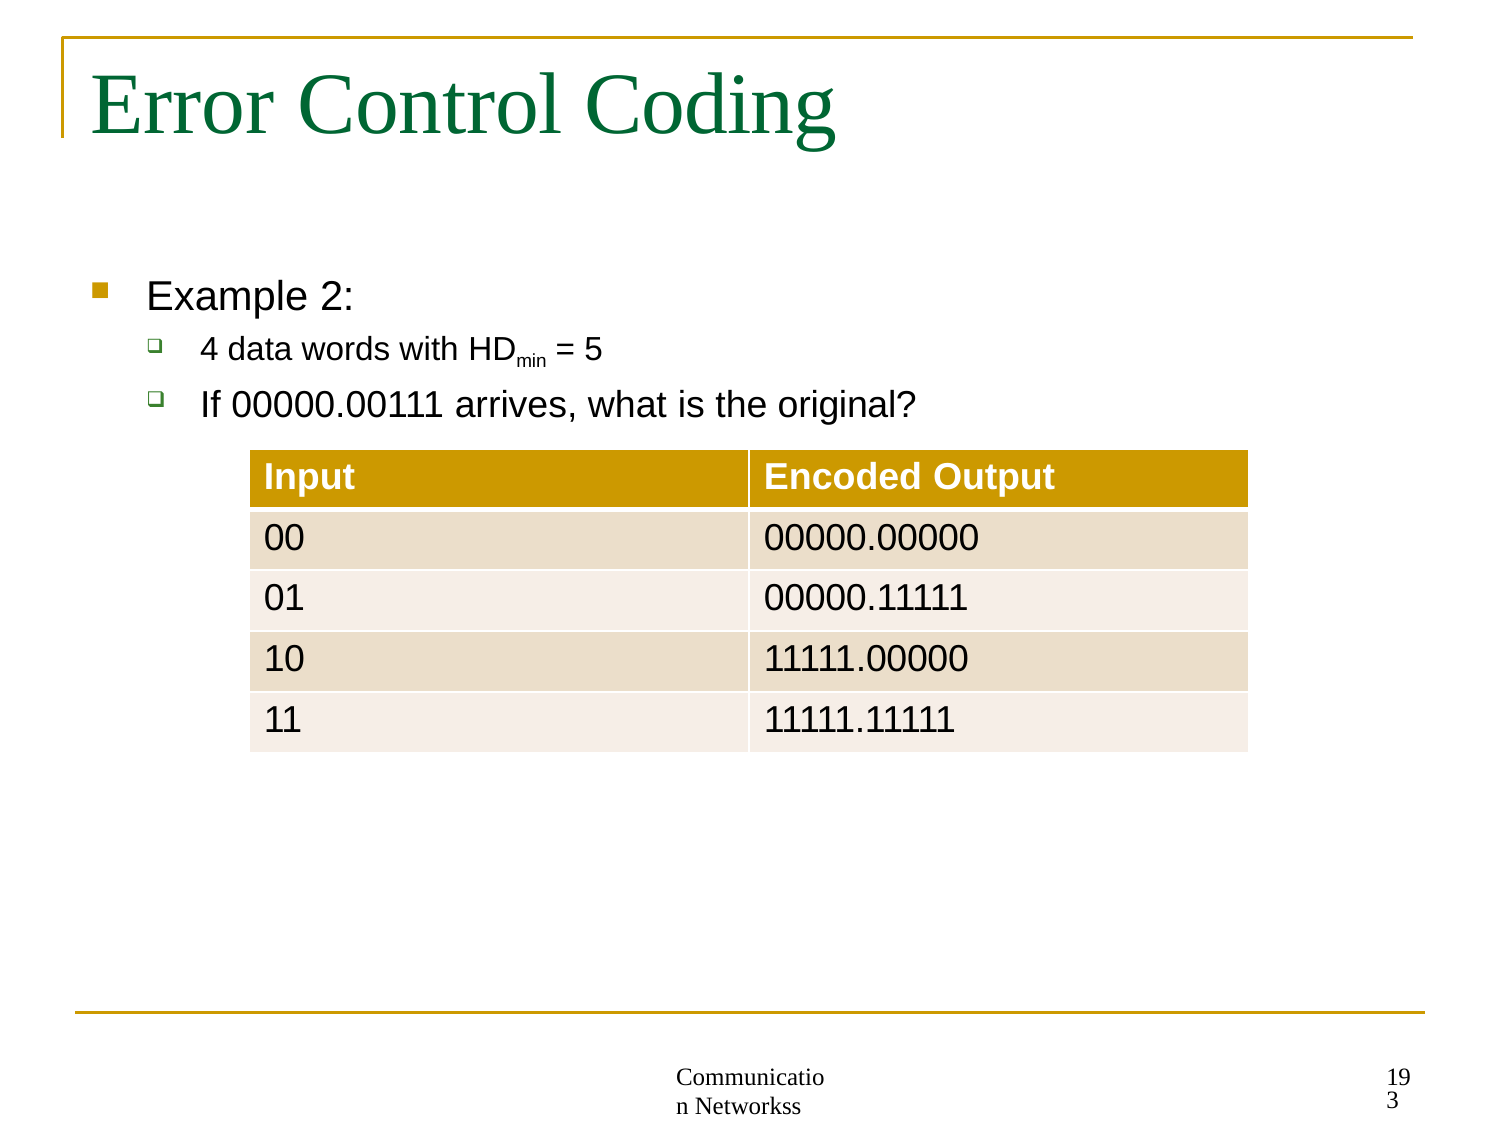

# Error Control Coding
Example 2:
4 data words with HDmin = 5
If 00000.00111 arrives, what is the original?
| Input | Encoded Output |
| --- | --- |
| 00 | 00000.00000 |
| 01 | 00000.11111 |
| 10 | 11111.00000 |
| 11 | 11111.11111 |
193
Communication Networkss